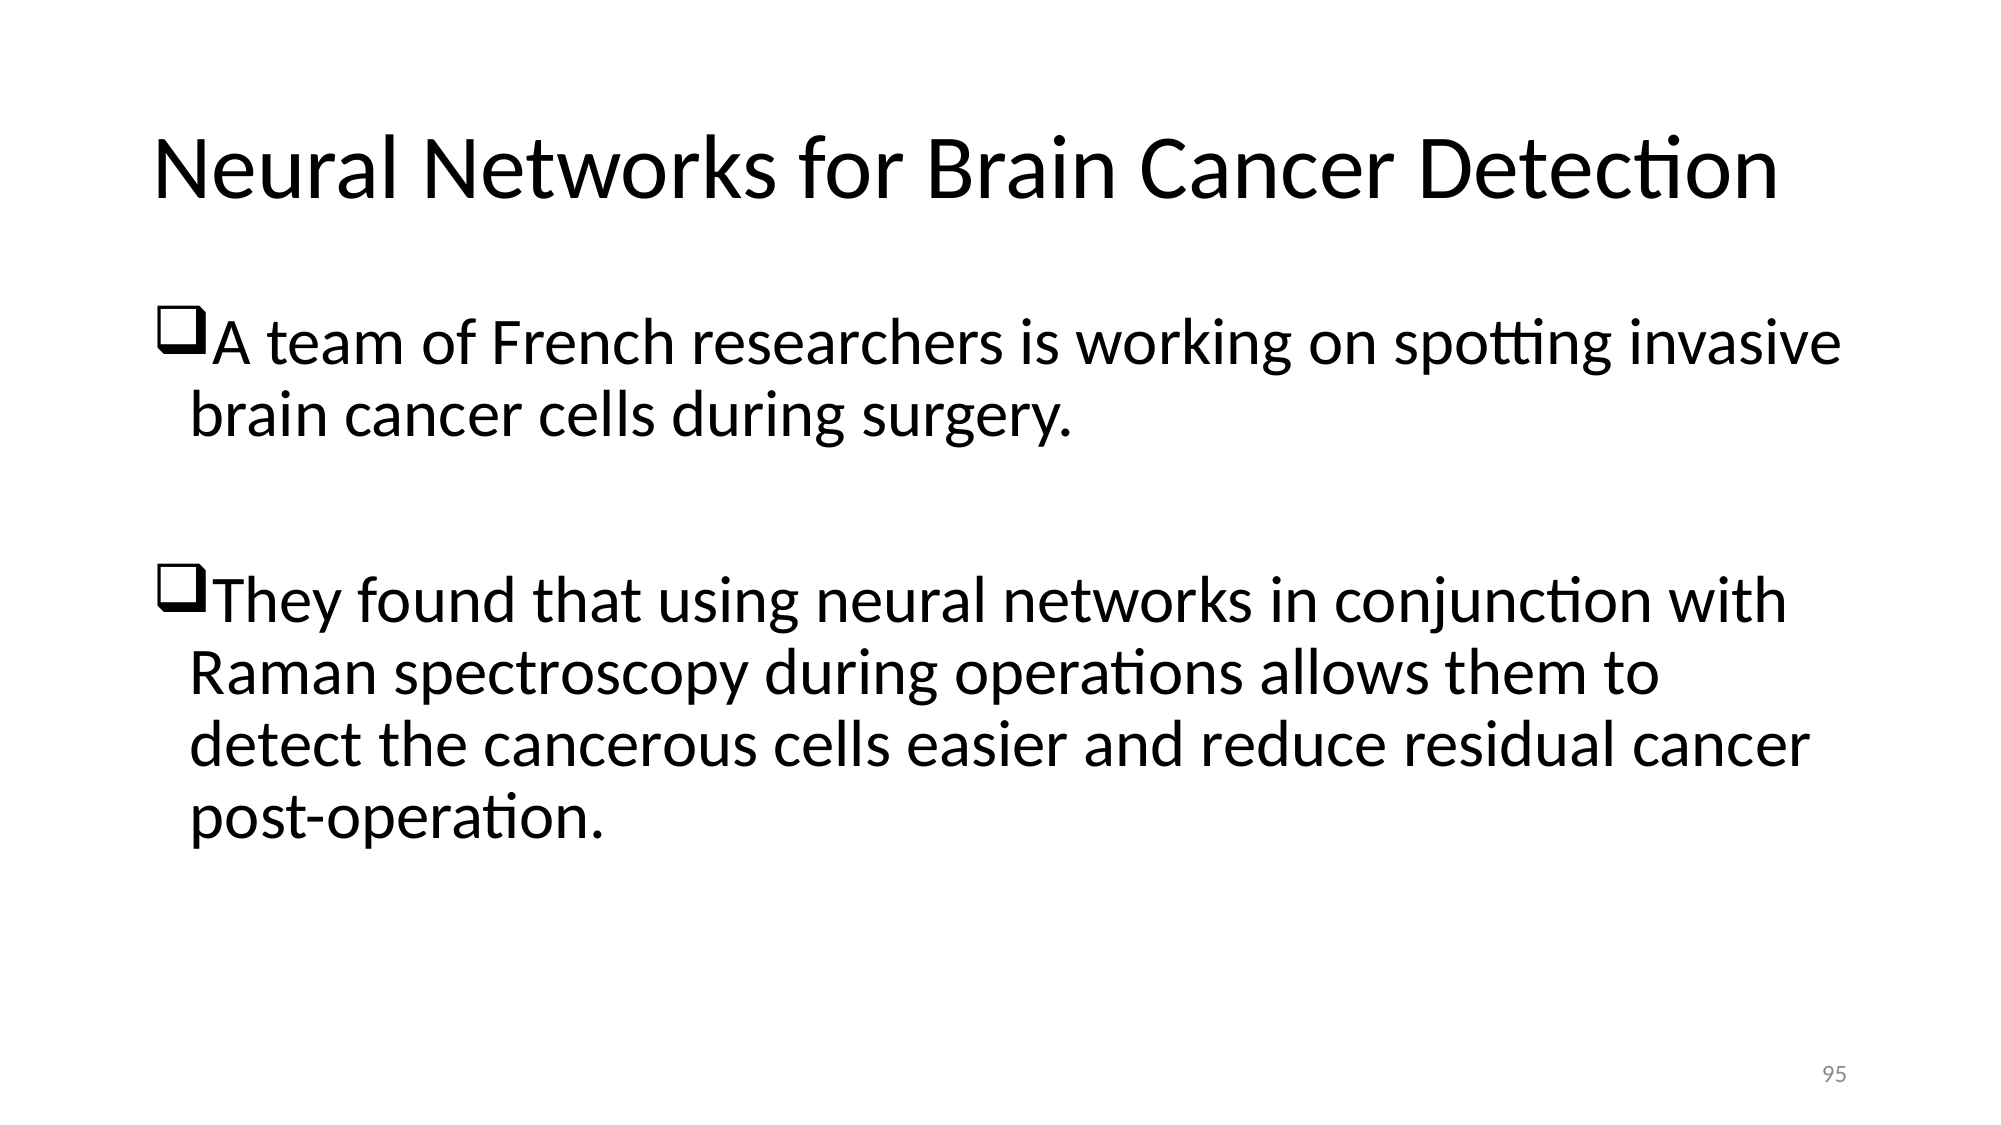

# Neural Networks for Brain Cancer Detection
A team of French researchers is working on spotting invasive brain cancer cells during surgery.

They found that using neural networks in conjunction with Raman spectroscopy during operations allows them to detect the cancerous cells easier and reduce residual cancer post-operation.
95